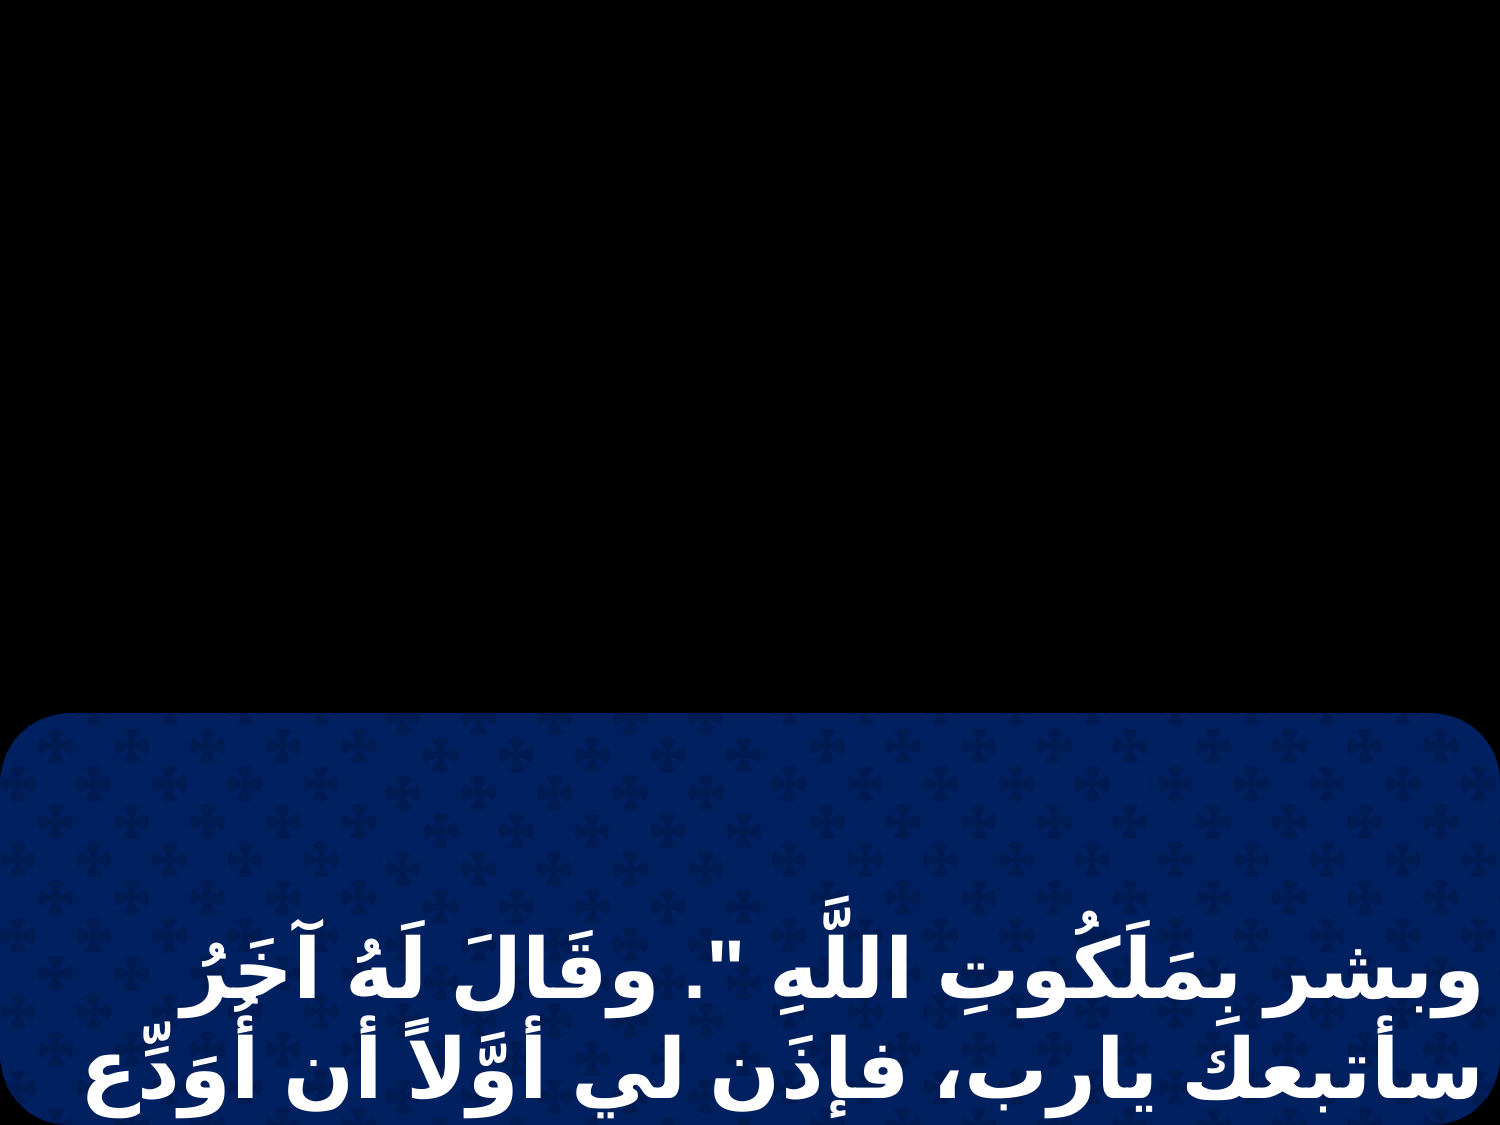

وبشر بِمَلَكُوتِ اللَّهِ ". وقَالَ لَهُ آخَرُ سأتبعك يارب، فإذَن لي أوَّلاً أن أُوَدِّع مَن في بَيتي ".